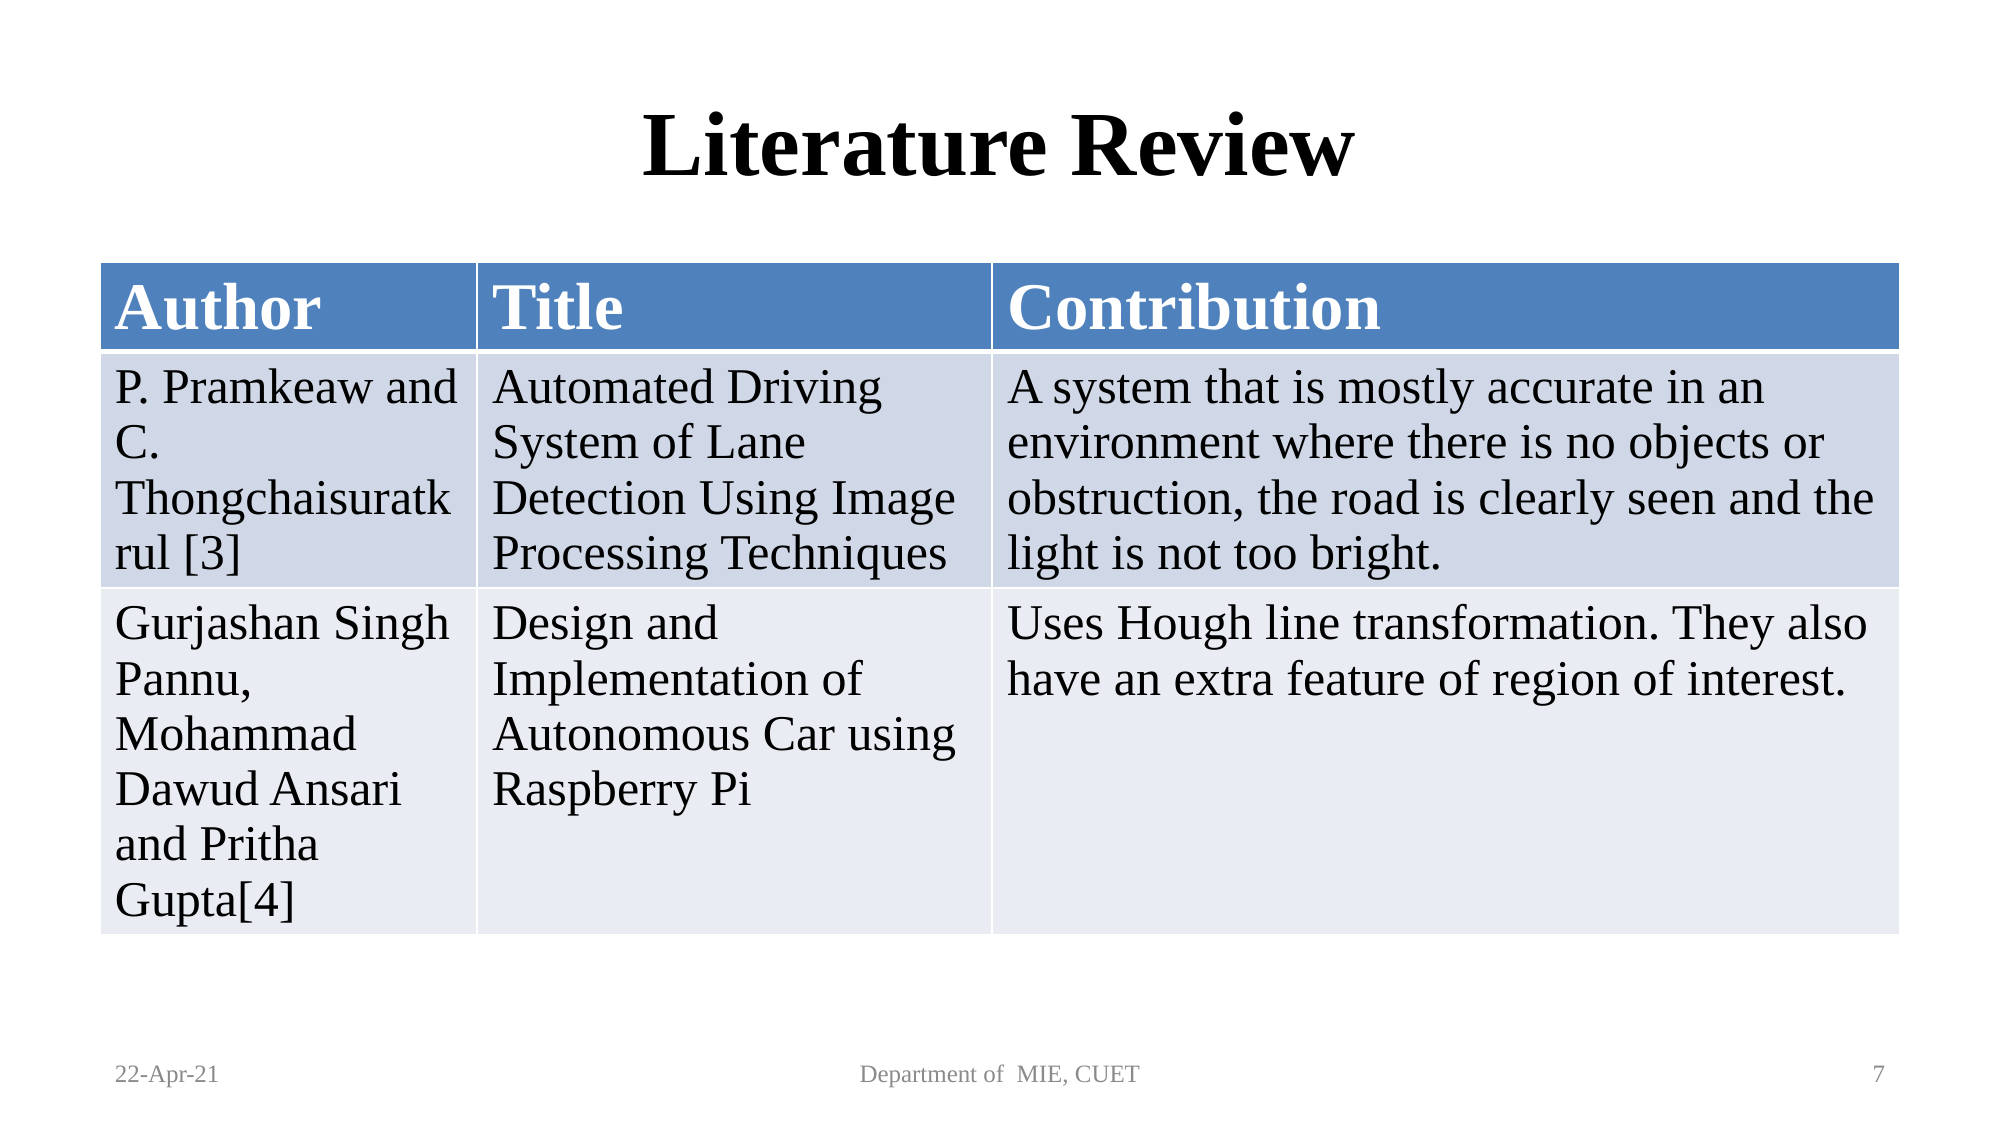

# Literature Review
| Author | Title | Contribution |
| --- | --- | --- |
| P. Pramkeaw and C. Thongchaisuratkrul [3] | Automated Driving System of Lane Detection Using Image Processing Techniques | A system that is mostly accurate in an environment where there is no objects or obstruction, the road is clearly seen and the light is not too bright. |
| Gurjashan Singh Pannu, Mohammad Dawud Ansari and Pritha Gupta[4] | Design and Implementation of Autonomous Car using Raspberry Pi | Uses Hough line transformation. They also have an extra feature of region of interest. |
22-Apr-21
Department of  MIE, CUET
7